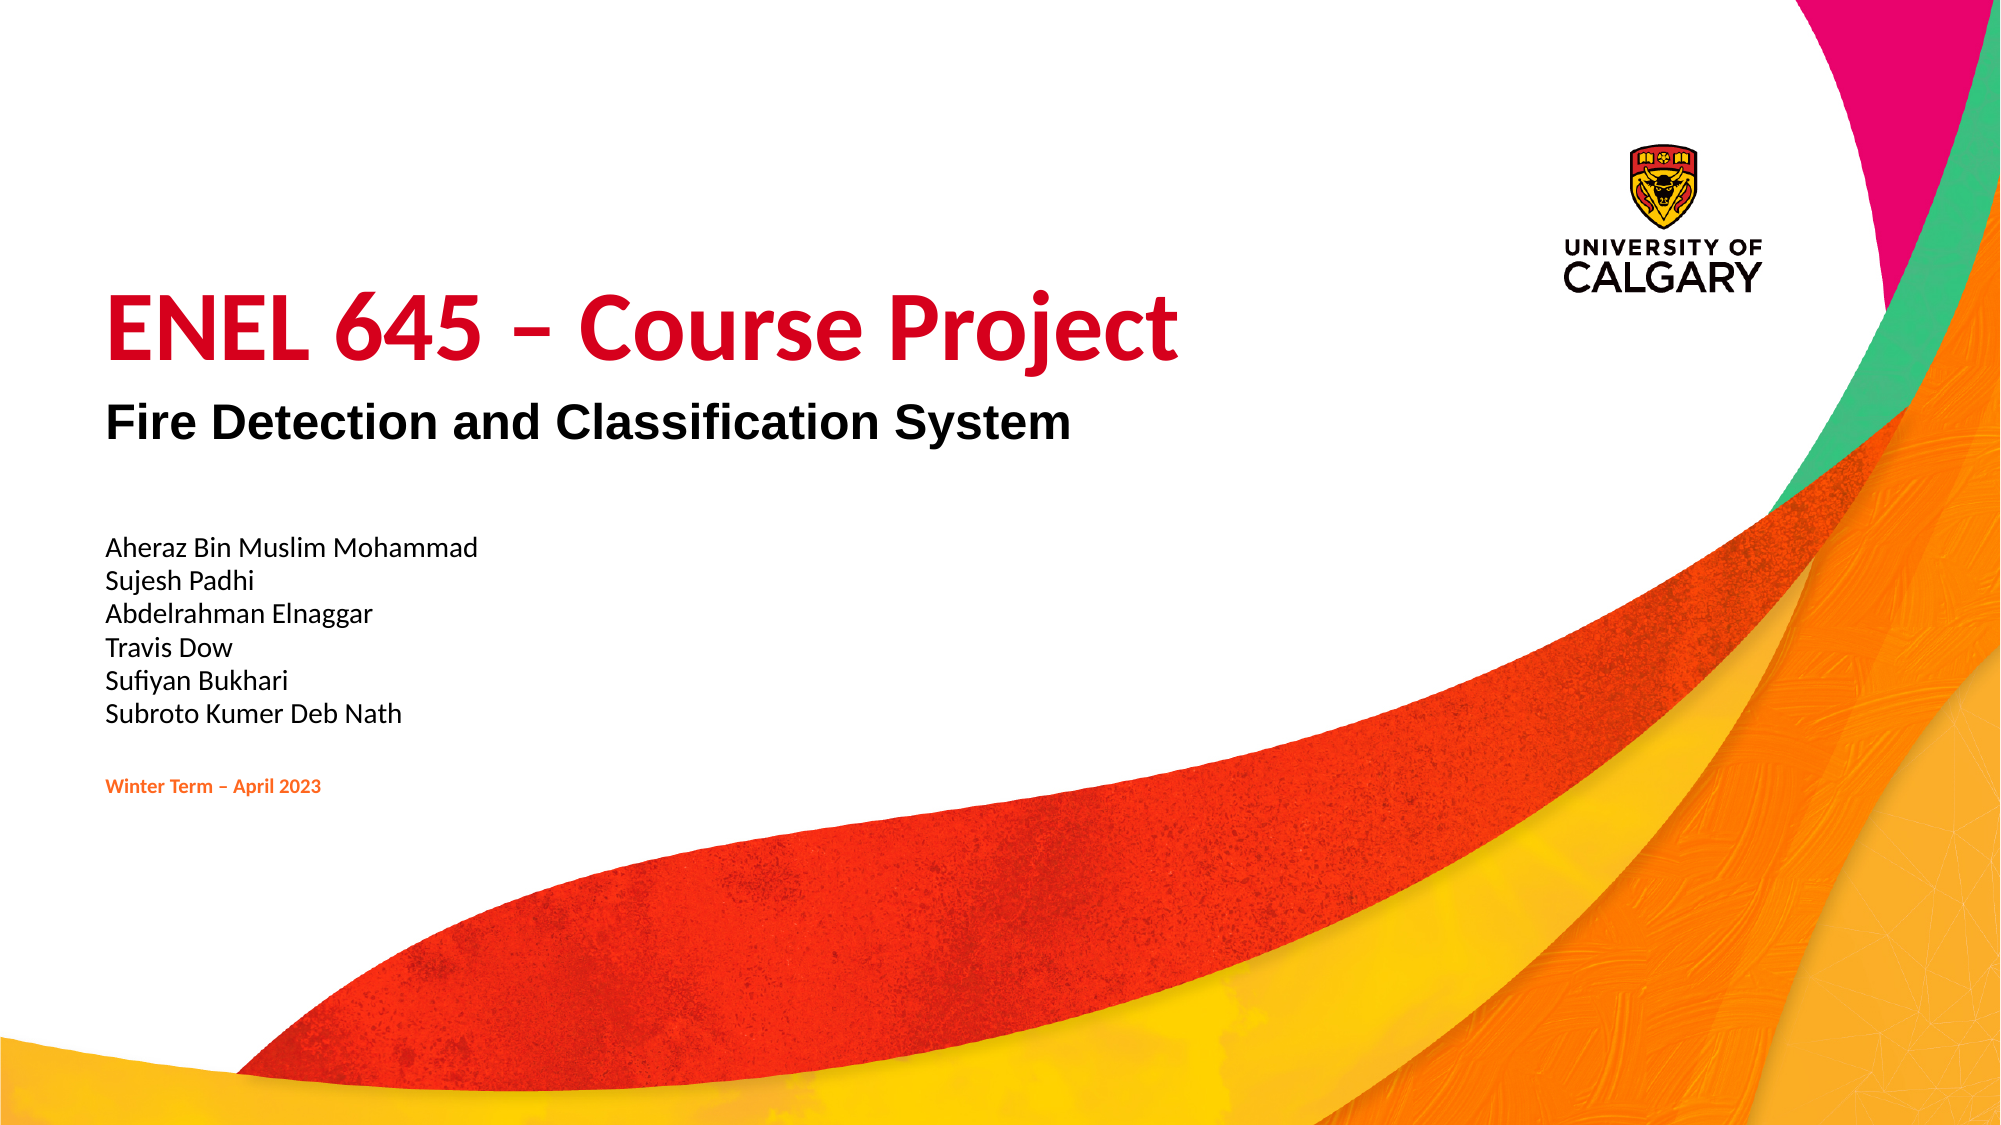

# ENEL 645 – Course Project
Fire Detection and Classification System
Aheraz Bin Muslim Mohammad
Sujesh Padhi
Abdelrahman Elnaggar
Travis Dow
Sufiyan Bukhari
Subroto Kumer Deb Nath
Winter Term – April 2023